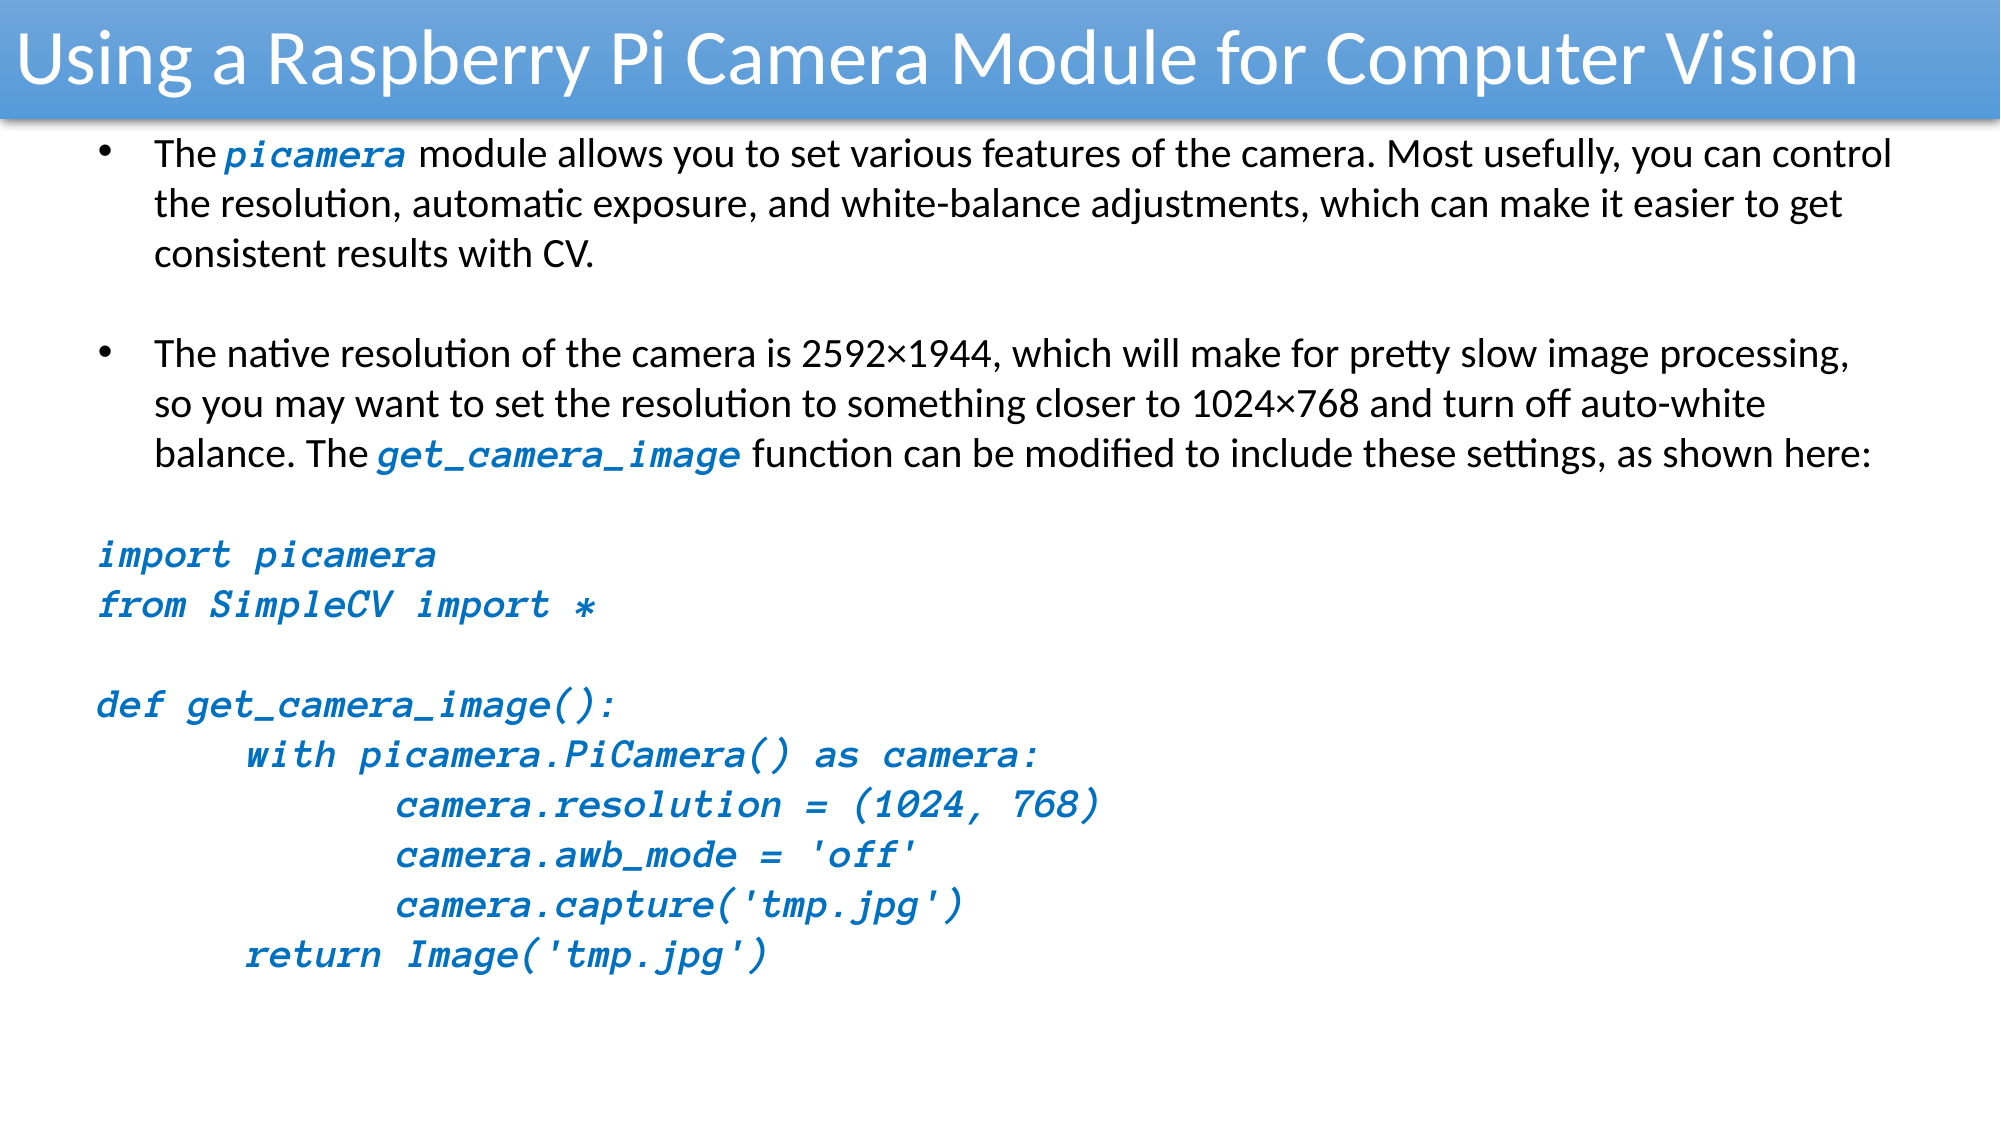

Using a Raspberry Pi Camera Module for Computer Vision
The picamera module allows you to set various features of the camera. Most usefully, you can control the resolution, automatic exposure, and white-balance adjustments, which can make it easier to get consistent results with CV.

The native resolution of the camera is 2592×1944, which will make for pretty slow image processing, so you may want to set the resolution to something closer to 1024×768 and turn off auto-white balance. The get_camera_image function can be modified to include these settings, as shown here:

import picamera
from SimpleCV import *

def get_camera_image():
	with picamera.PiCamera() as camera:
		camera.resolution = (1024, 768)
		camera.awb_mode = 'off'
		camera.capture('tmp.jpg')
	return Image('tmp.jpg')